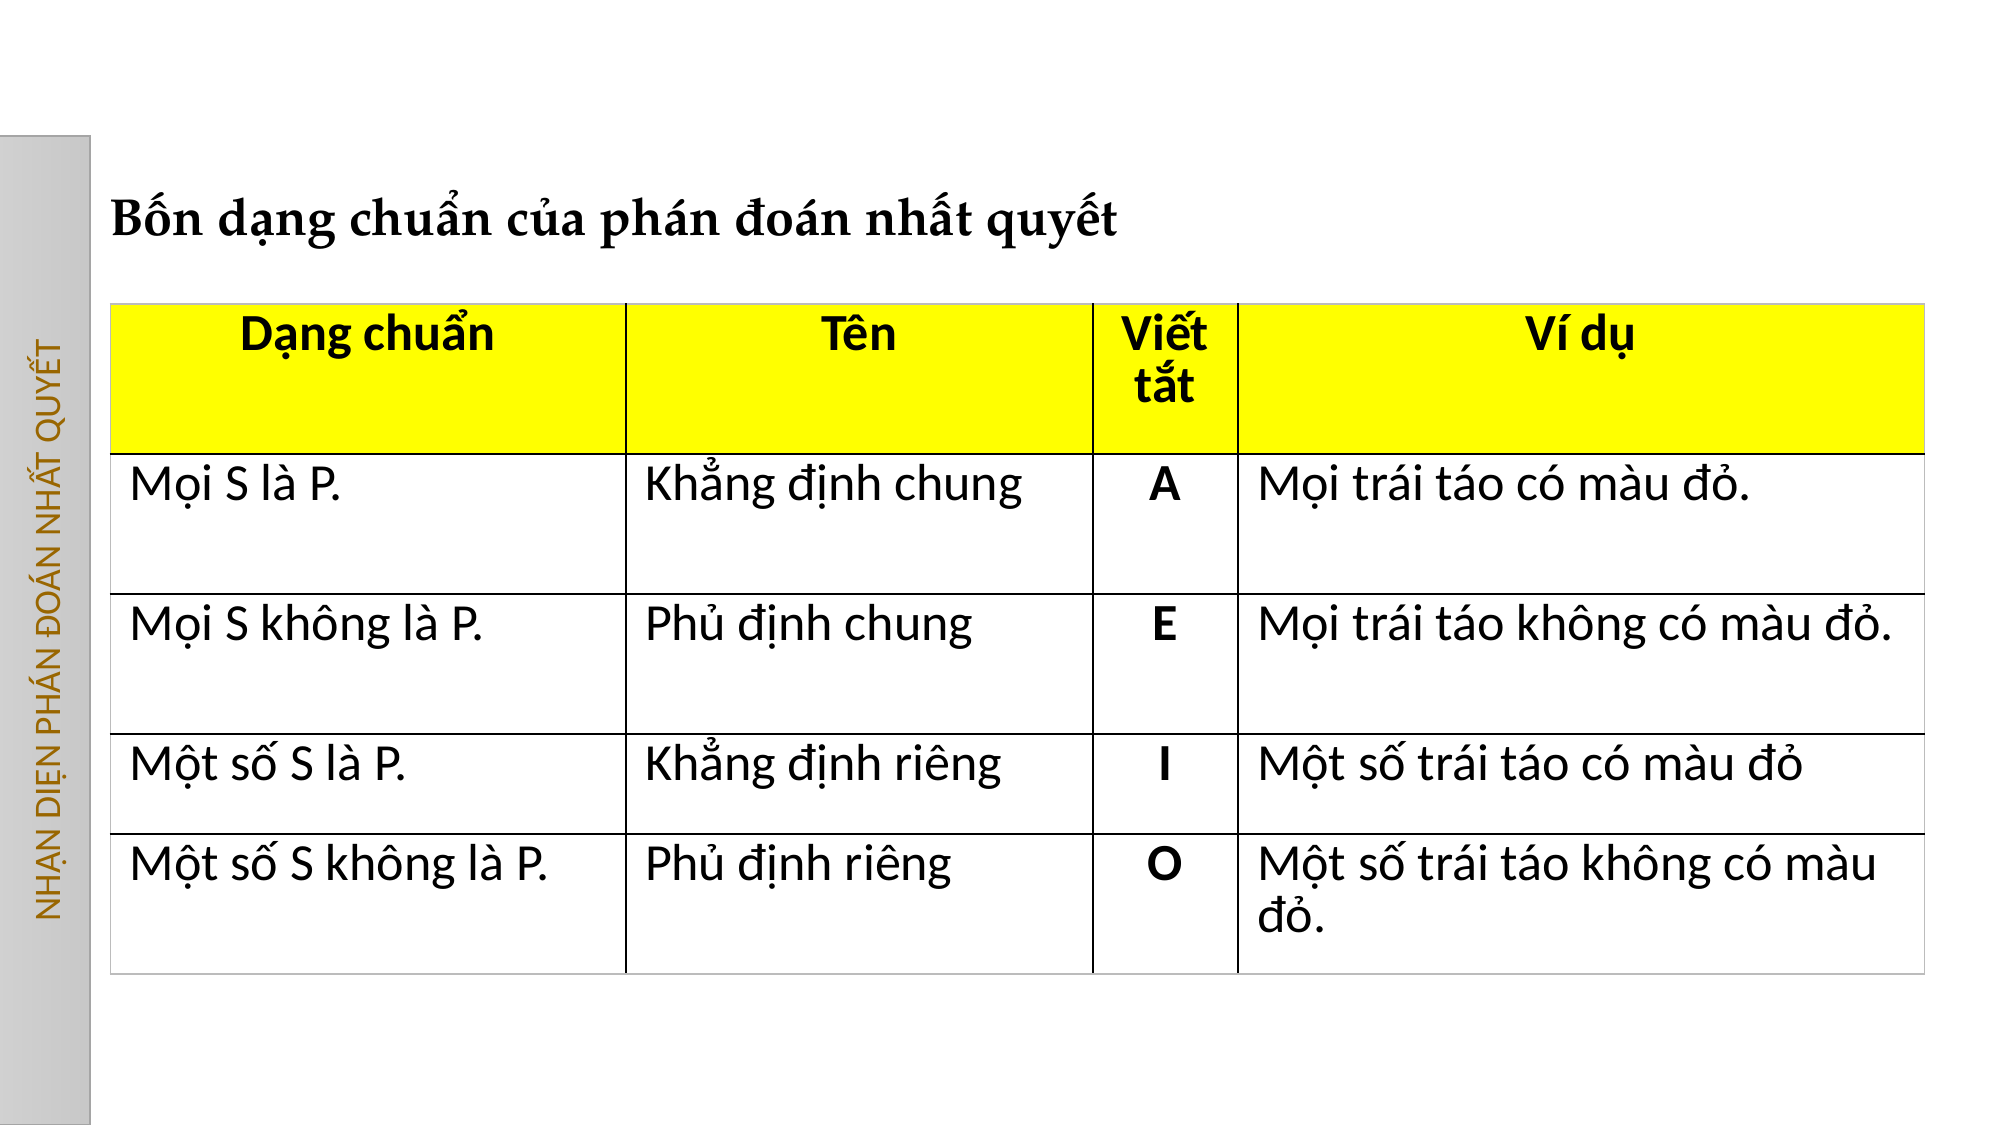

Bốn dạng chuẩn của phán đoán nhất quyết
| Dạng chuẩn | Tên | Viết tắt | Ví dụ |
| --- | --- | --- | --- |
| Mọi S là P. | Khẳng định chung | A | Mọi trái táo có màu đỏ. |
| Mọi S không là P. | Phủ định chung | E | Mọi trái táo không có màu đỏ. |
| Một số S là P. | Khẳng định riêng | I | Một số trái táo có màu đỏ |
| Một số S không là P. | Phủ định riêng | O | Một số trái táo không có màu đỏ. |
NHẬN DIỆN PHÁN ĐOÁN NHẤT QUYẾT